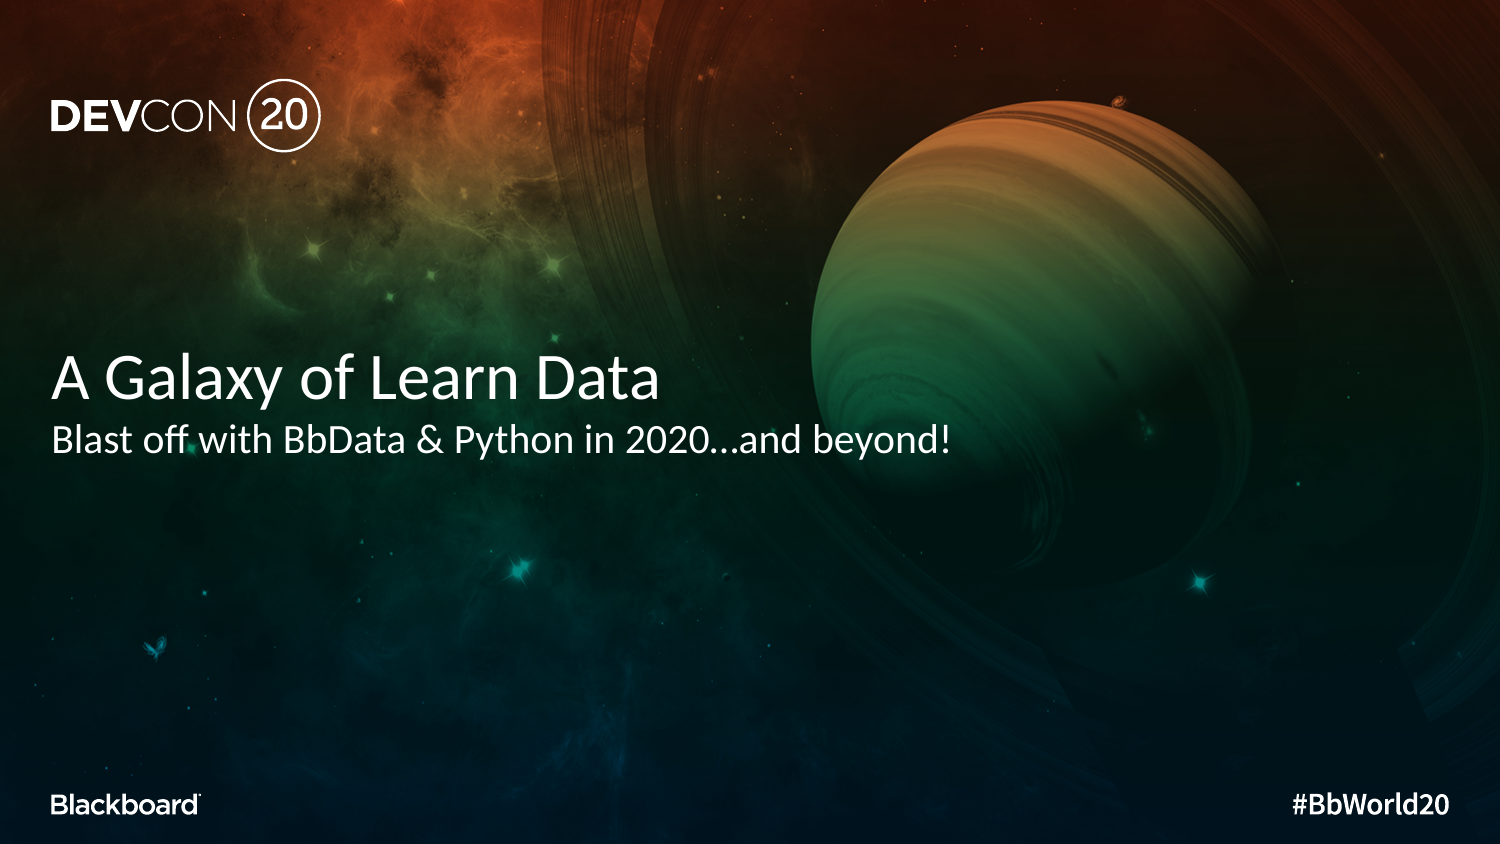

# A Galaxy of Learn Data
Blast off with BbData & Python in 2020…and beyond!